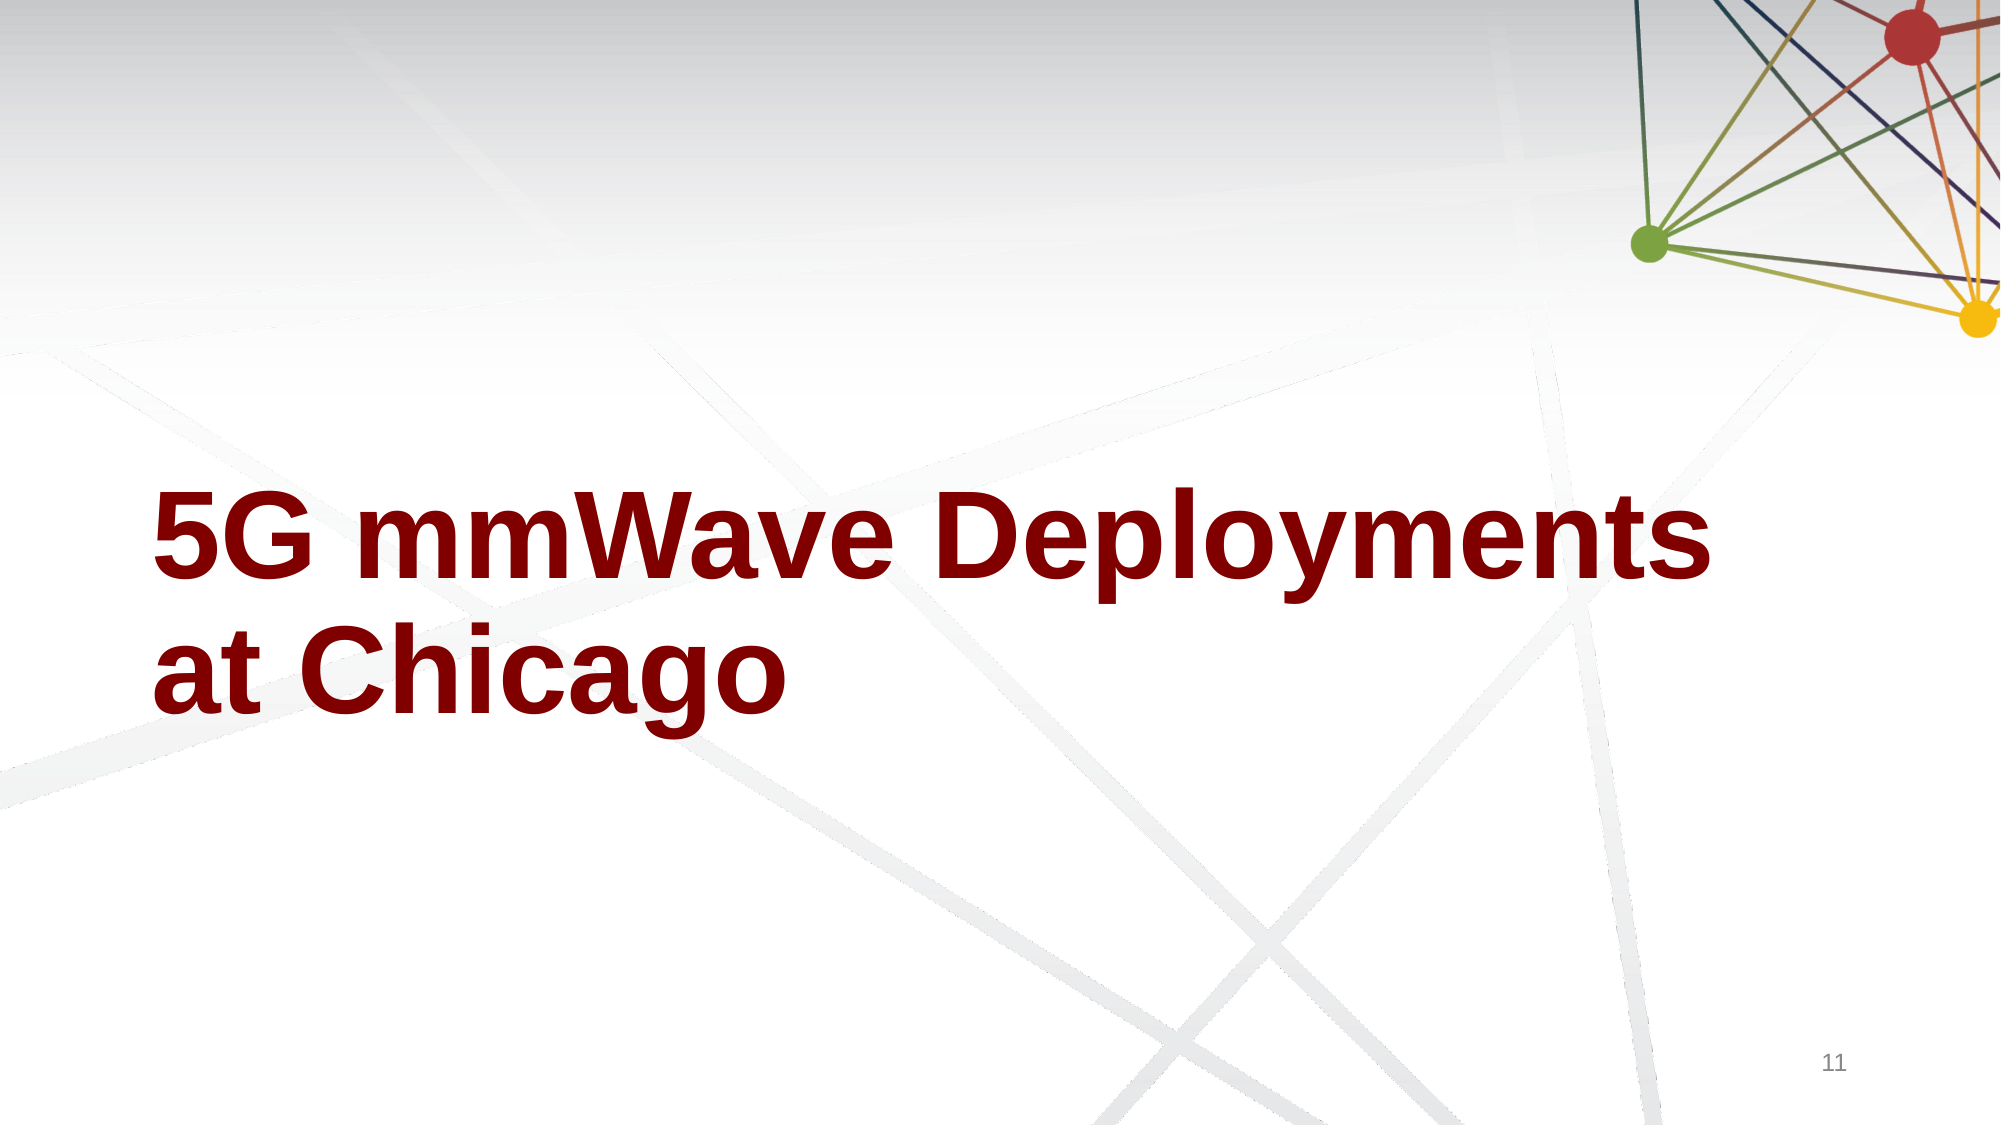

# 5G mmWave Deployments at Chicago

11